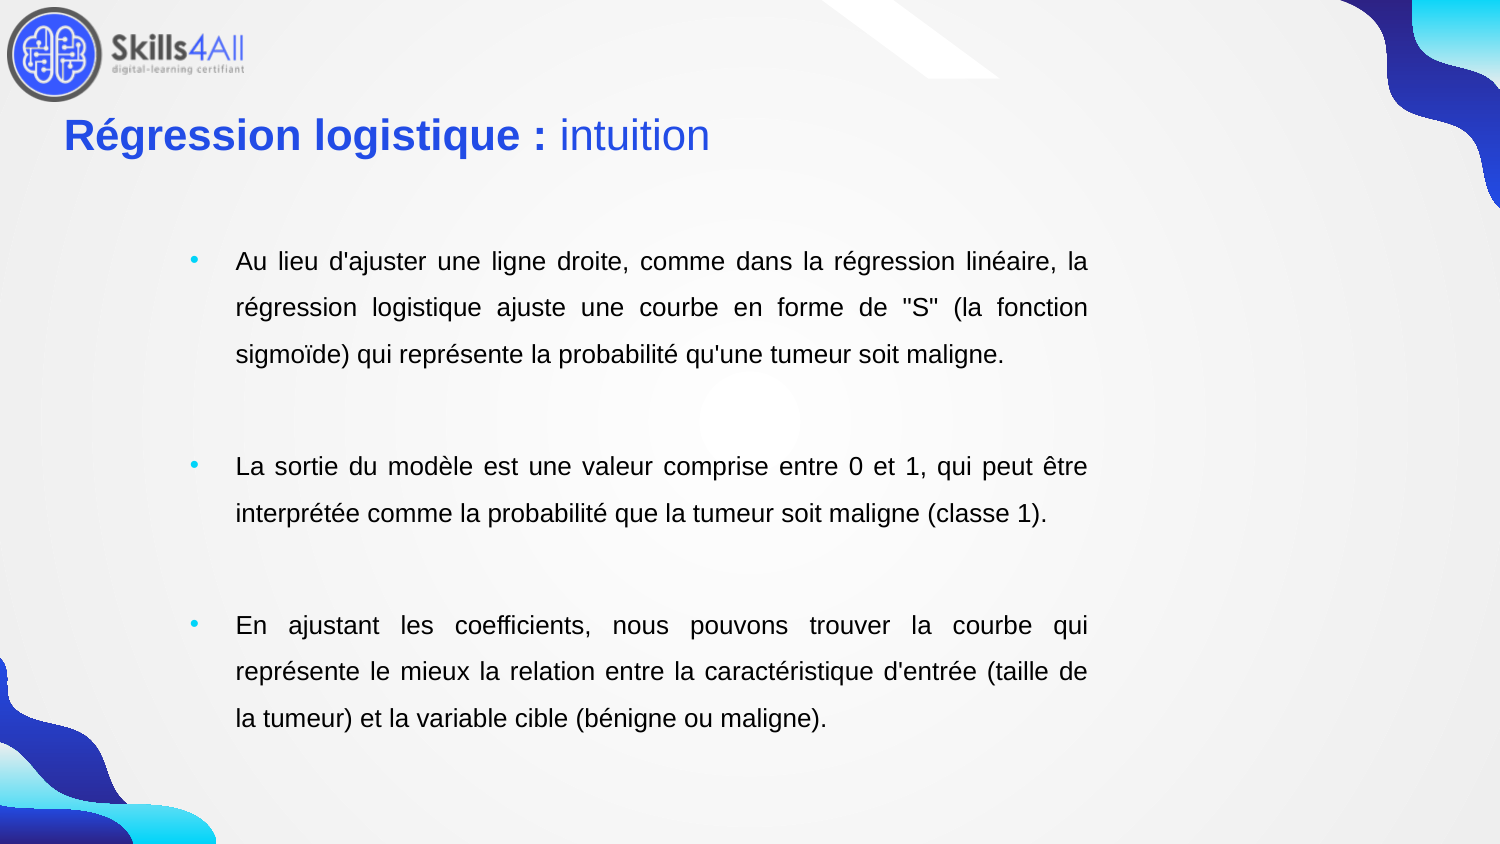

96
# Régression logistique : intuition
Au lieu d'ajuster une ligne droite, comme dans la régression linéaire, la régression logistique ajuste une courbe en forme de "S" (la fonction sigmoïde) qui représente la probabilité qu'une tumeur soit maligne.

La sortie du modèle est une valeur comprise entre 0 et 1, qui peut être interprétée comme la probabilité que la tumeur soit maligne (classe 1).

En ajustant les coefficients, nous pouvons trouver la courbe qui représente le mieux la relation entre la caractéristique d'entrée (taille de la tumeur) et la variable cible (bénigne ou maligne).